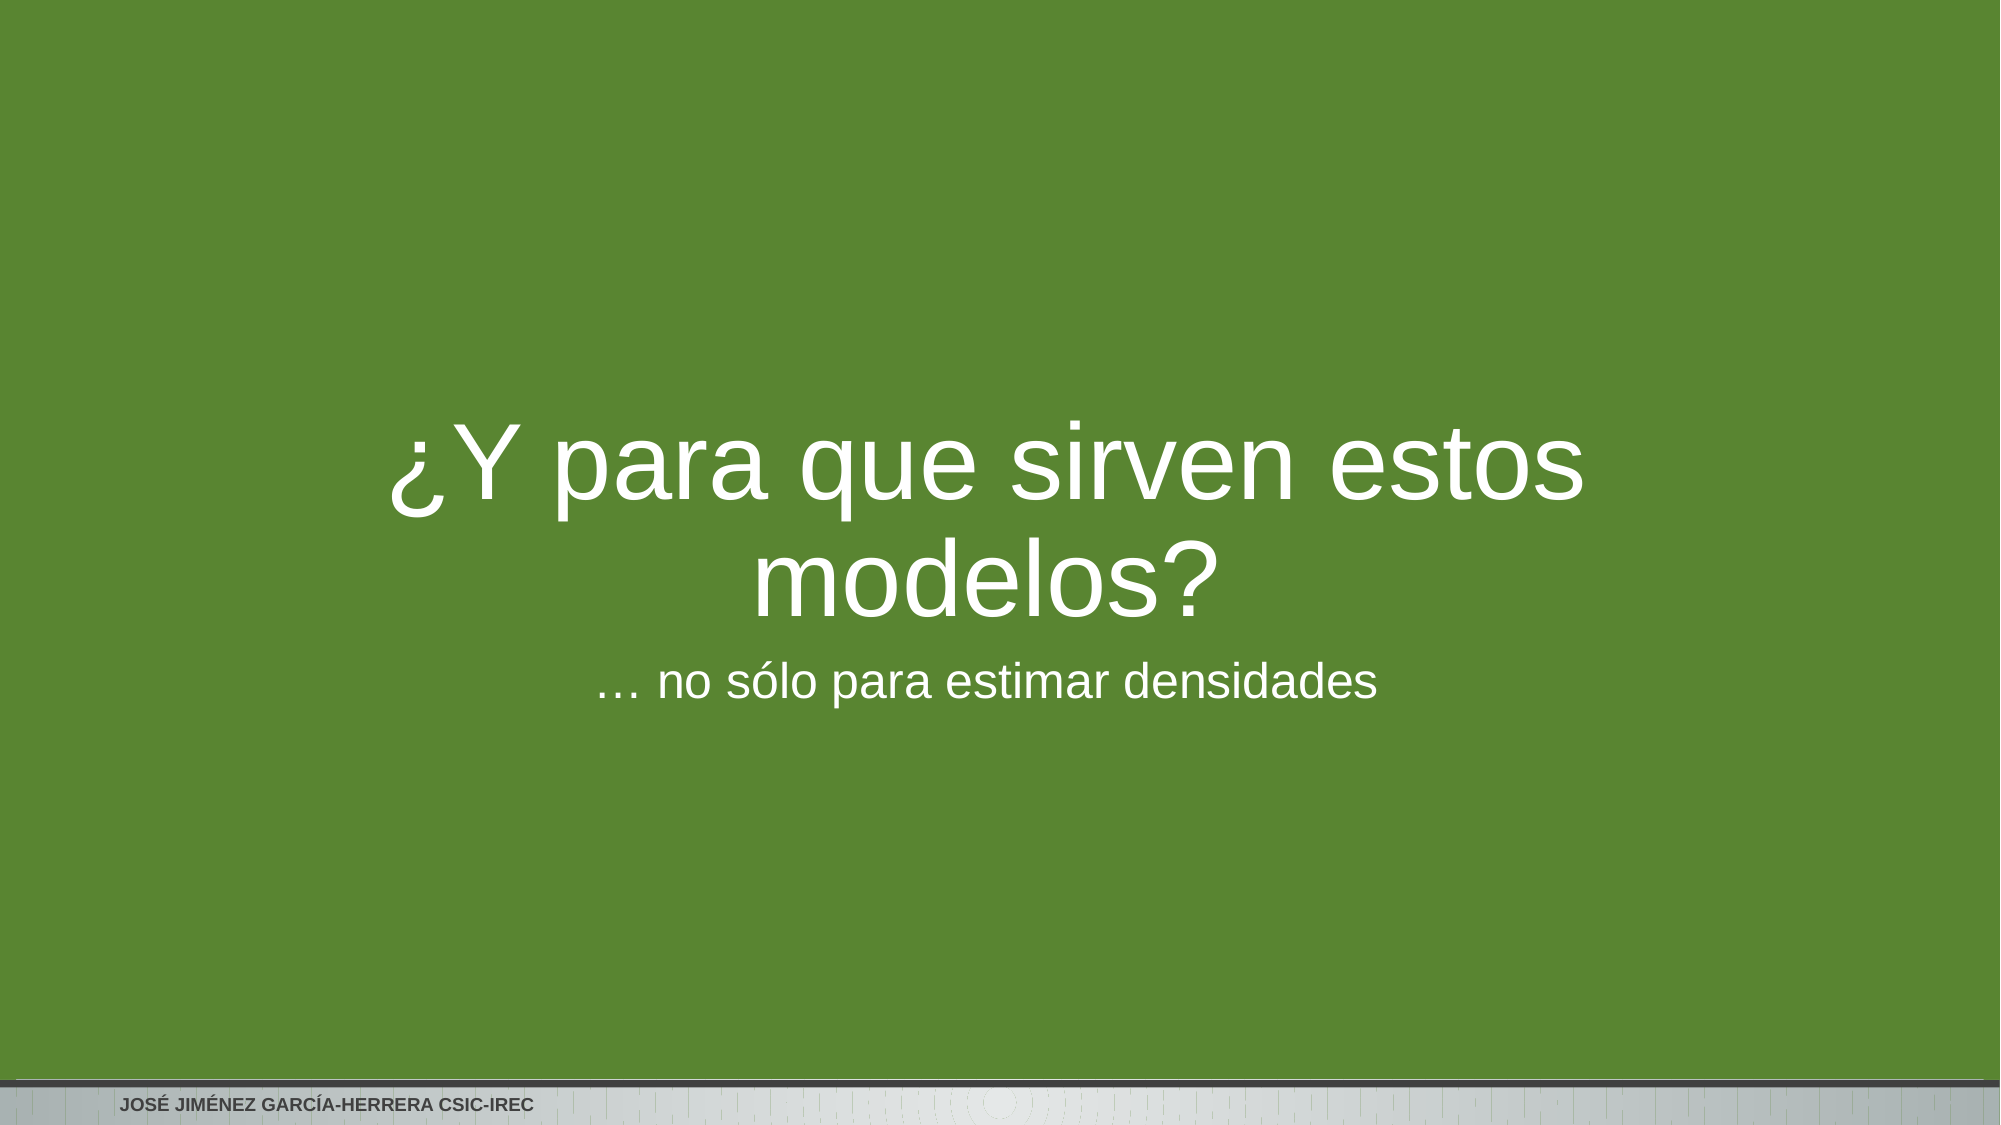

# ¿Y para que sirven estos modelos?
… no sólo para estimar densidades
José Jiménez García-herrera CSIC-IREC